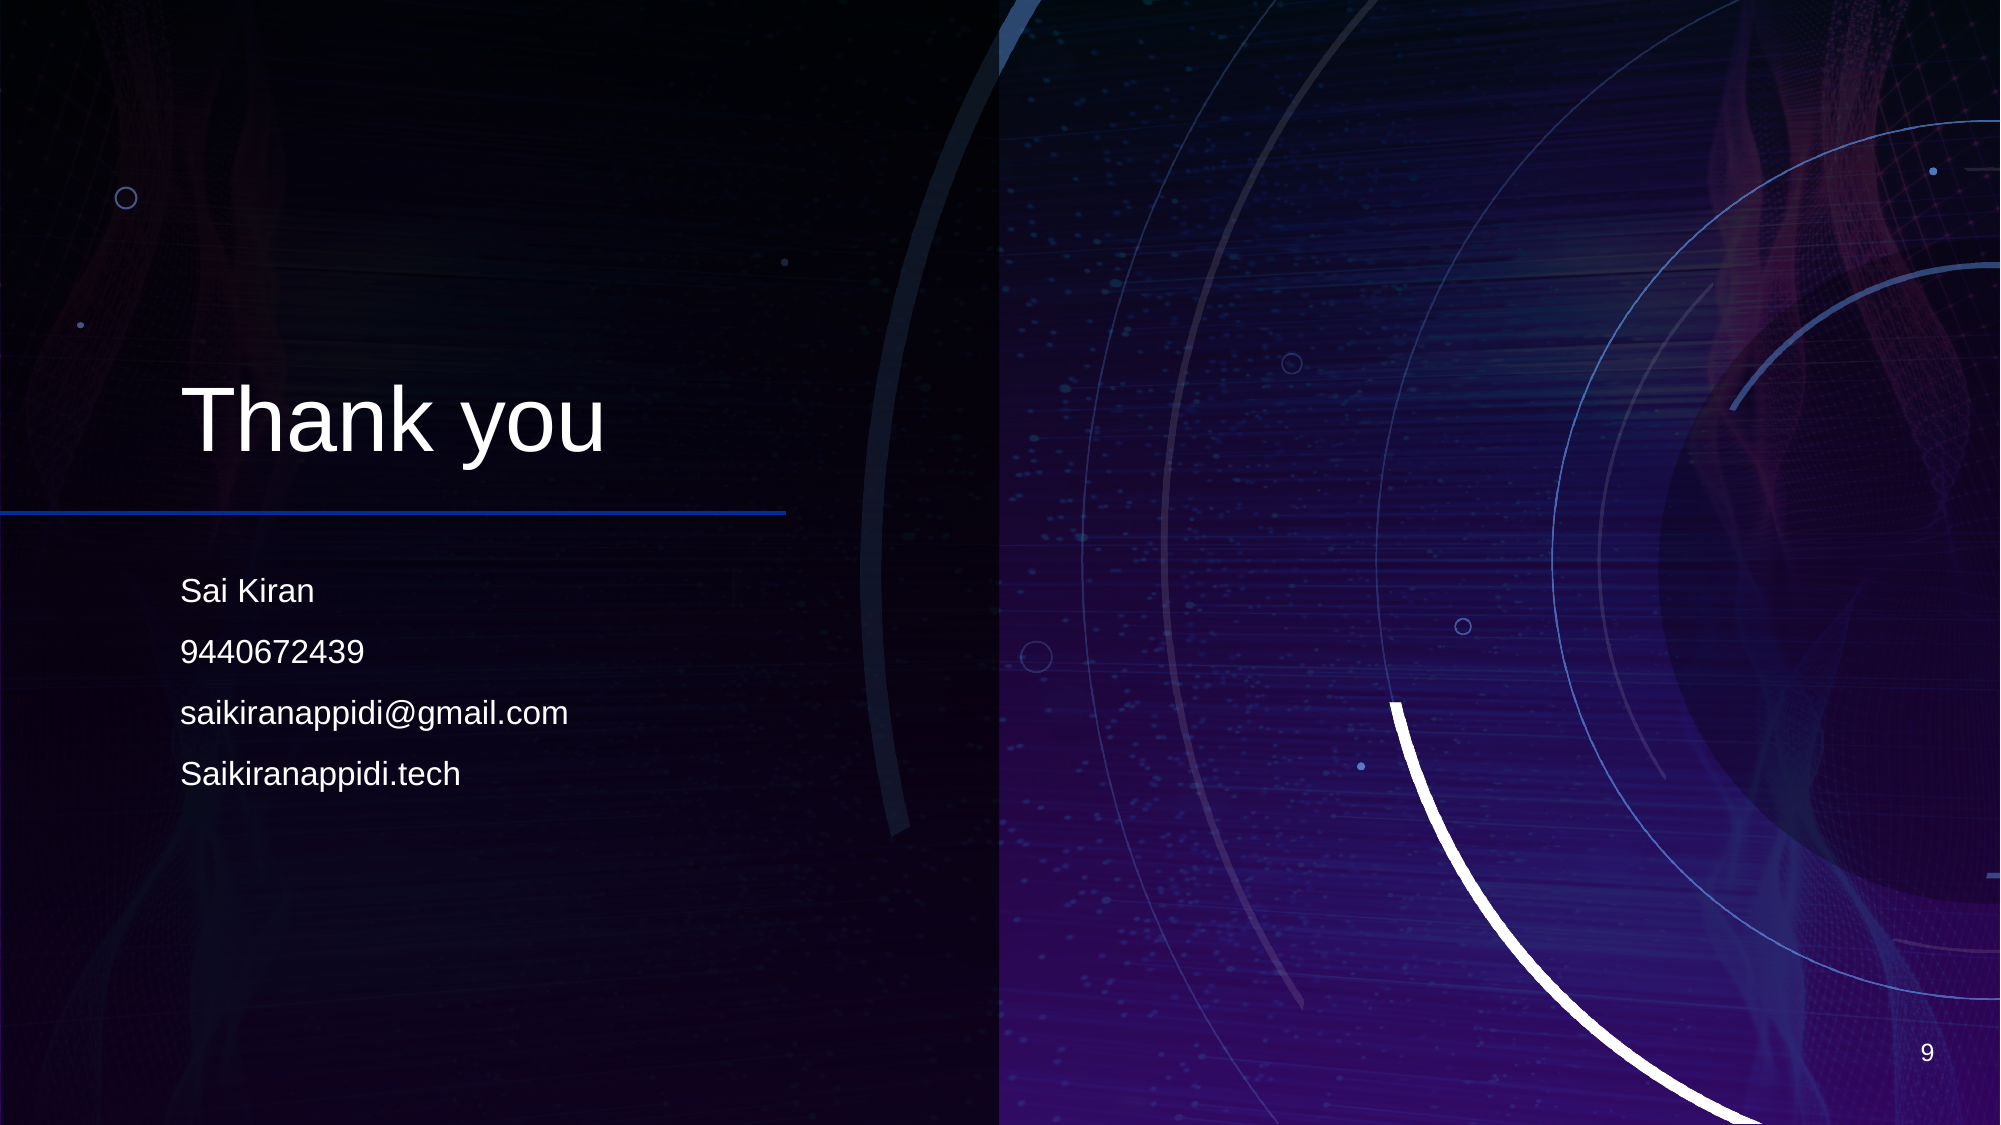

# Thank you
Sai Kiran
9440672439
saikiranappidi@gmail.com
Saikiranappidi.tech

9